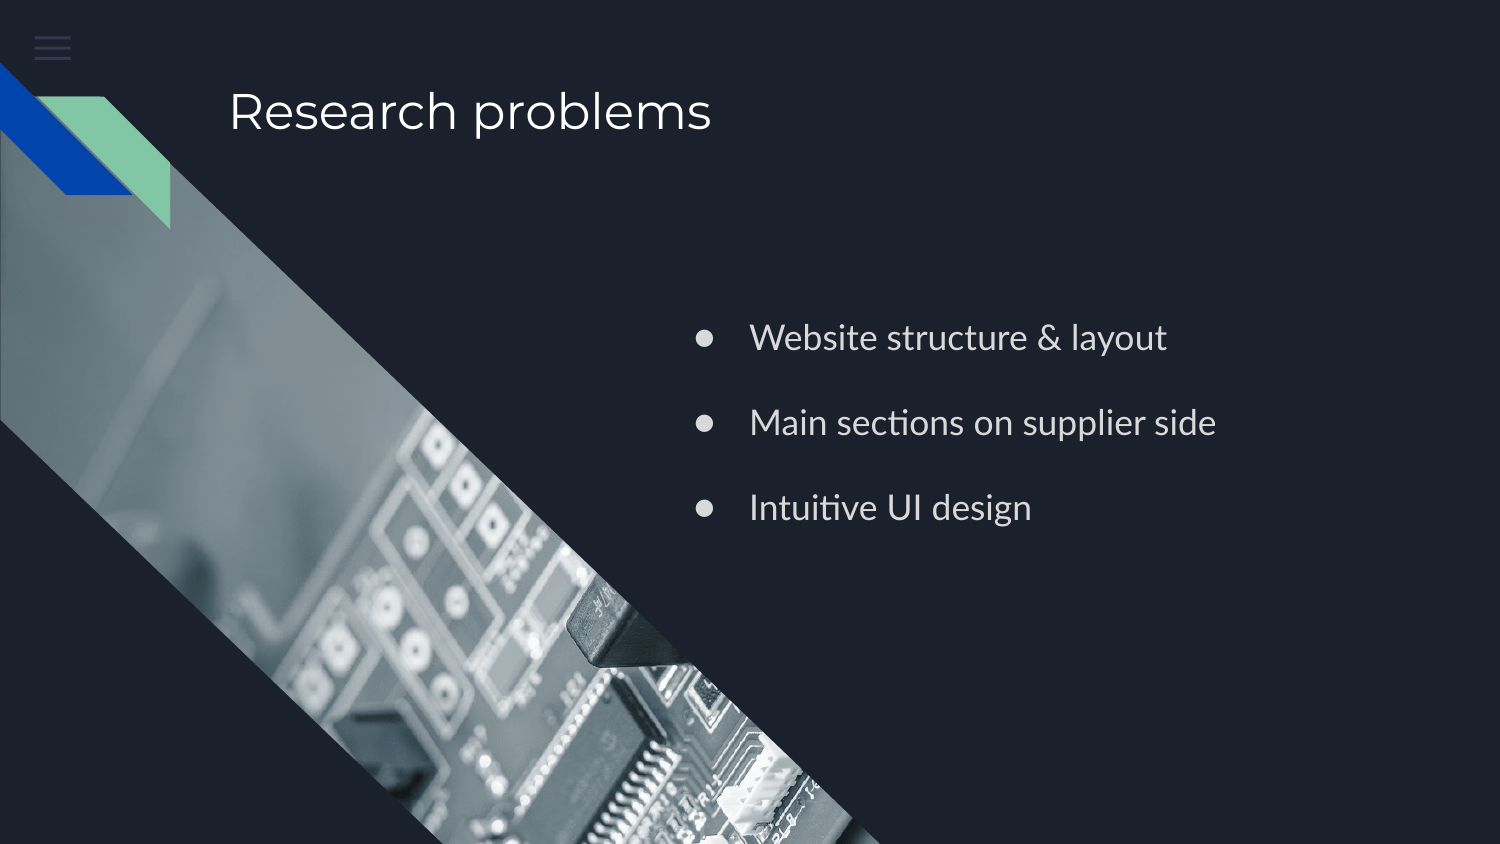

# Research problems
Website structure & layout
Main sections on supplier side
Intuitive UI design